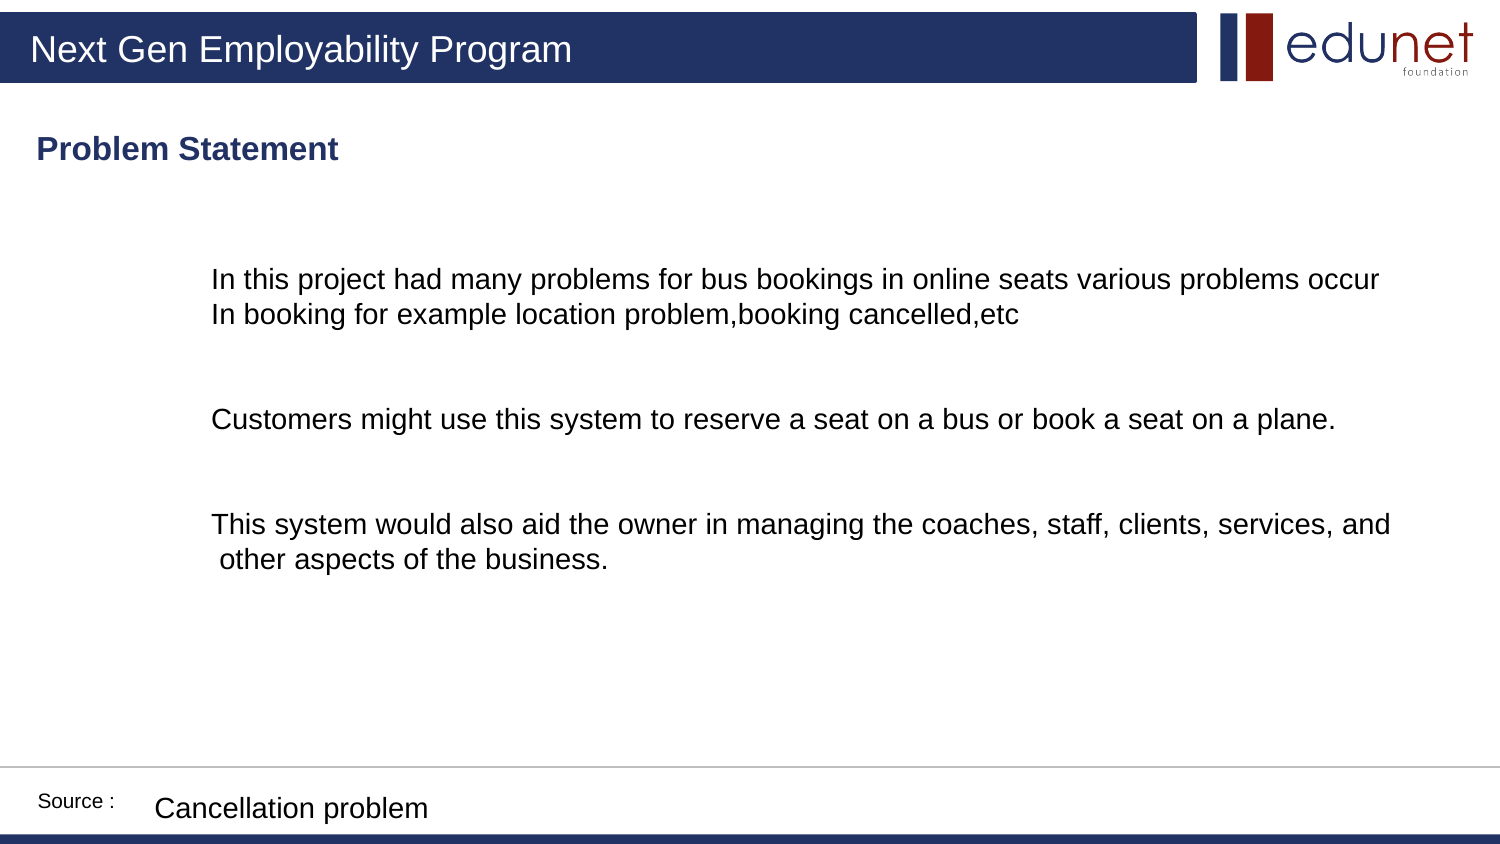

Problem Statement
In this project had many problems for bus bookings in online seats various problems occur
In booking for example location problem,booking cancelled,etc

Customers might use this system to reserve a seat on a bus or book a seat on a plane.

This system would also aid the owner in managing the coaches, staff, clients, services, and
 other aspects of the business.

Source :
Cancellation problem